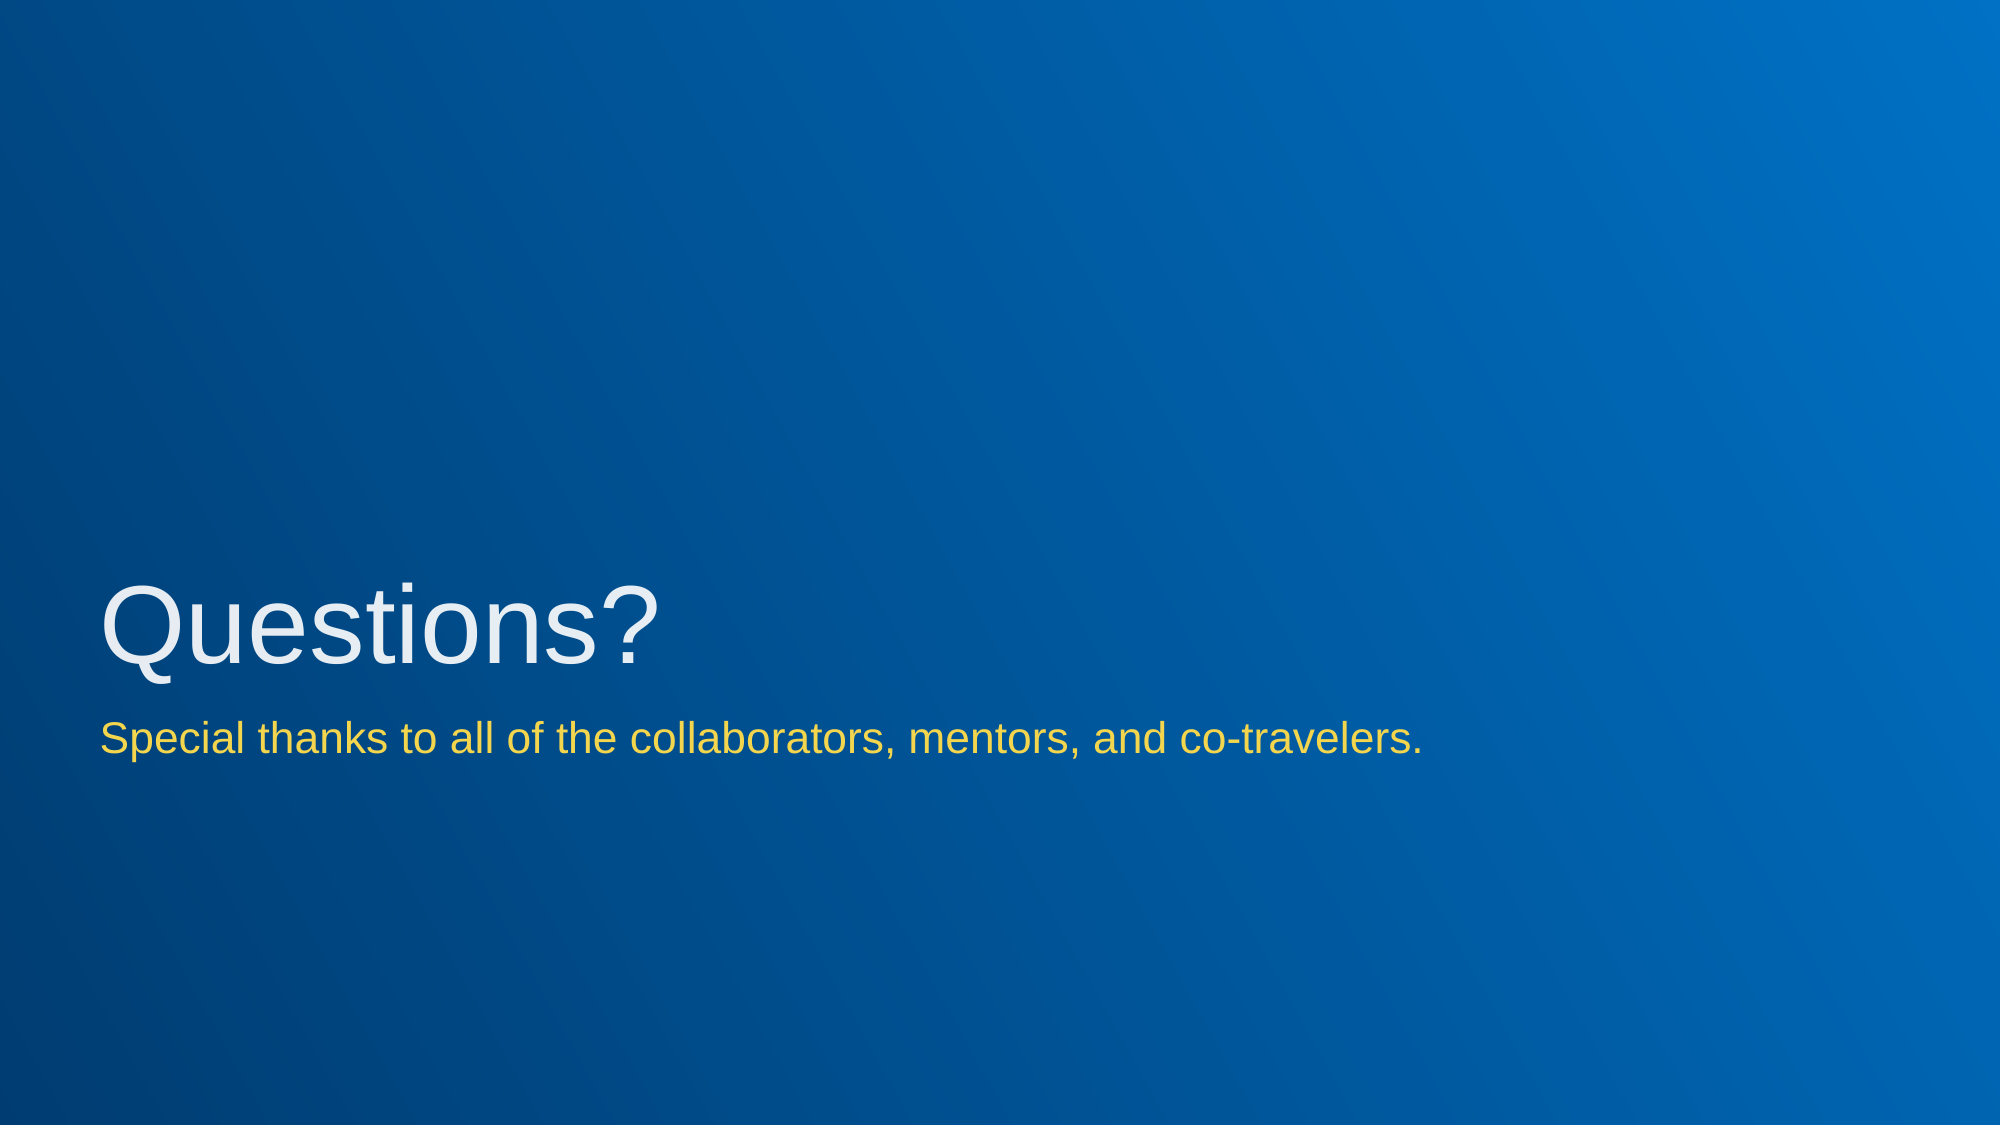

# Questions?
Special thanks to all of the collaborators, mentors, and co-travelers.